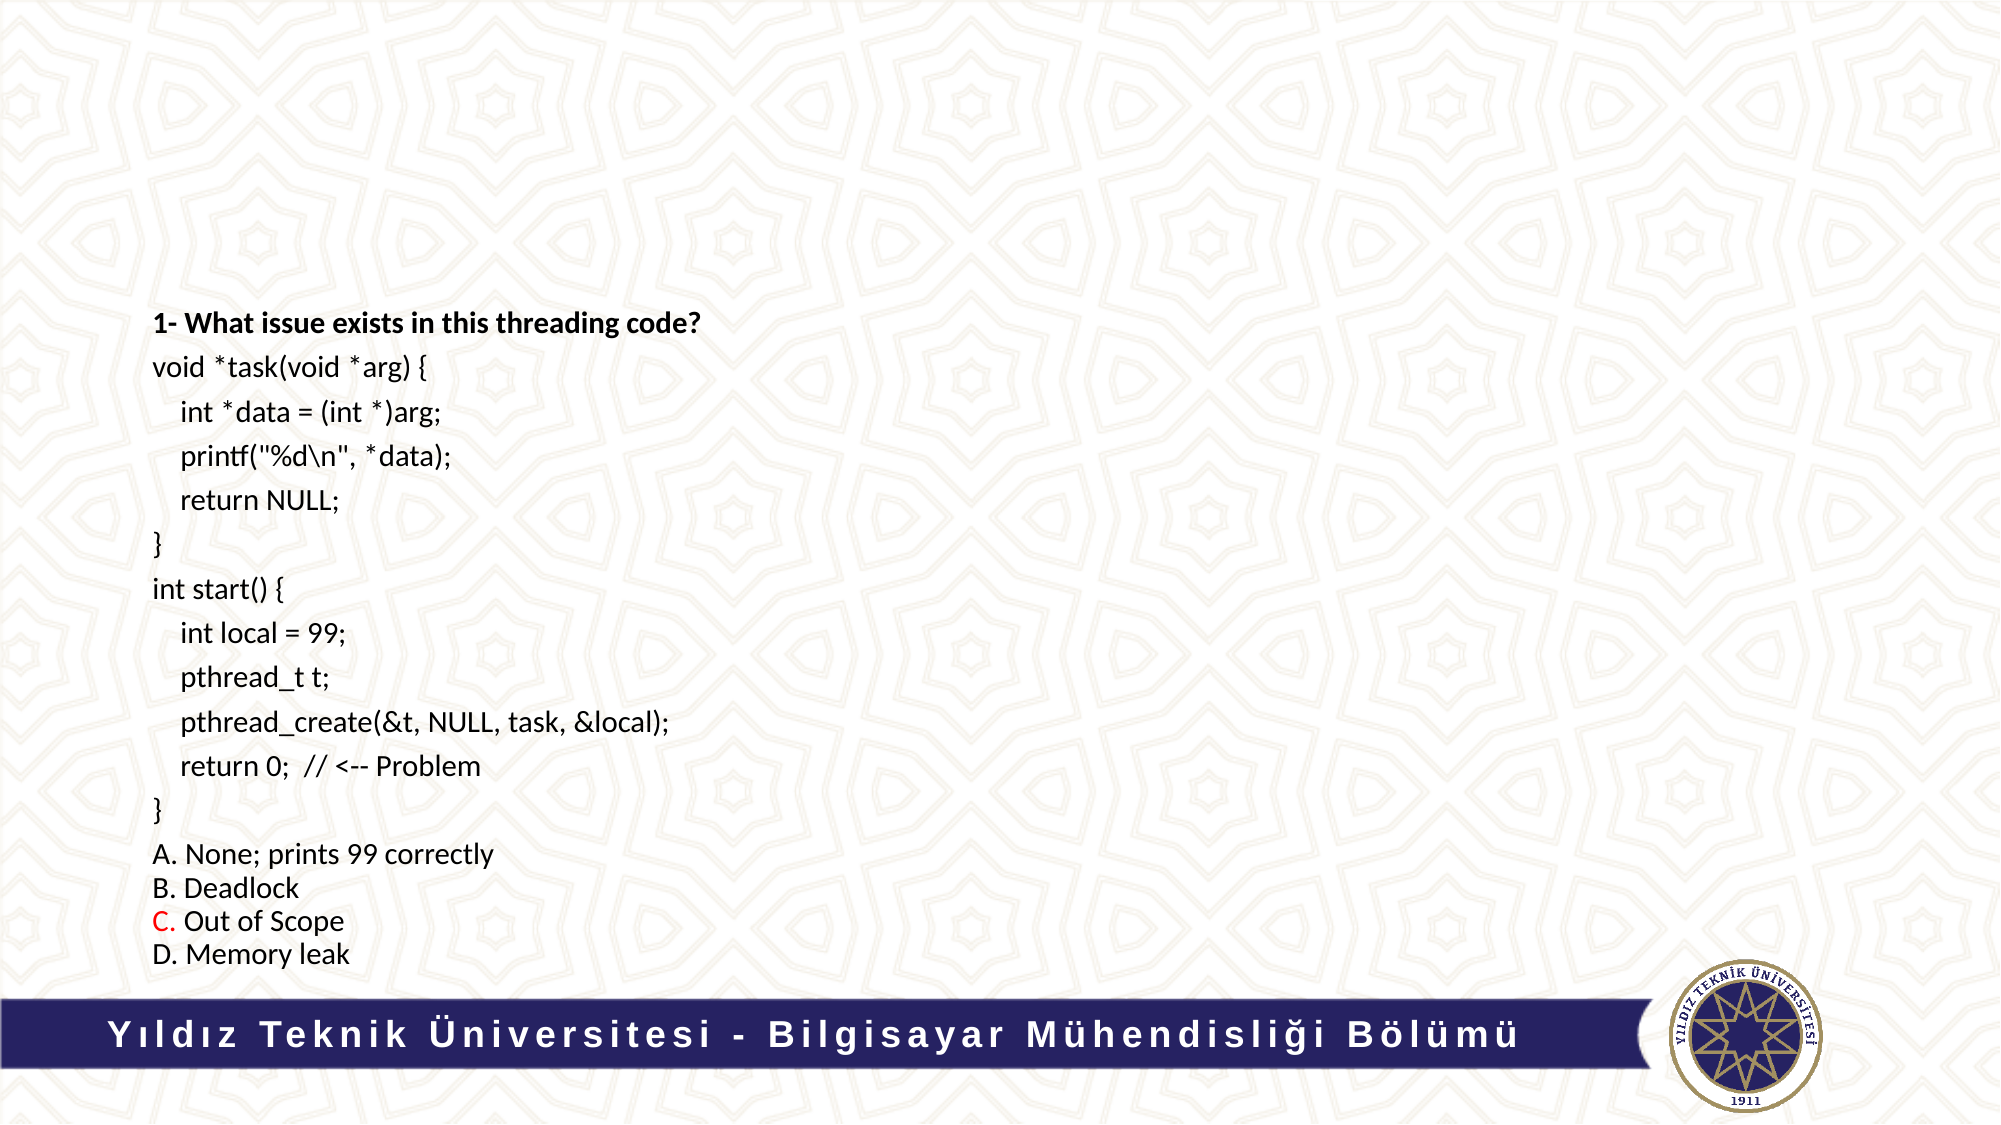

#
1- What issue exists in this threading code?
void *task(void *arg) {
    int *data = (int *)arg;
    printf("%d\n", *data);
    return NULL;
}
int start() {
    int local = 99;
    pthread_t t;
    pthread_create(&t, NULL, task, &local);
    return 0;  // <-- Problem
}
A. None; prints 99 correctly
B. Deadlock
C. Out of Scope
D. Memory leak

Yıldız Teknik Üniversitesi - Bilgisayar Mühendisliği Bölümü